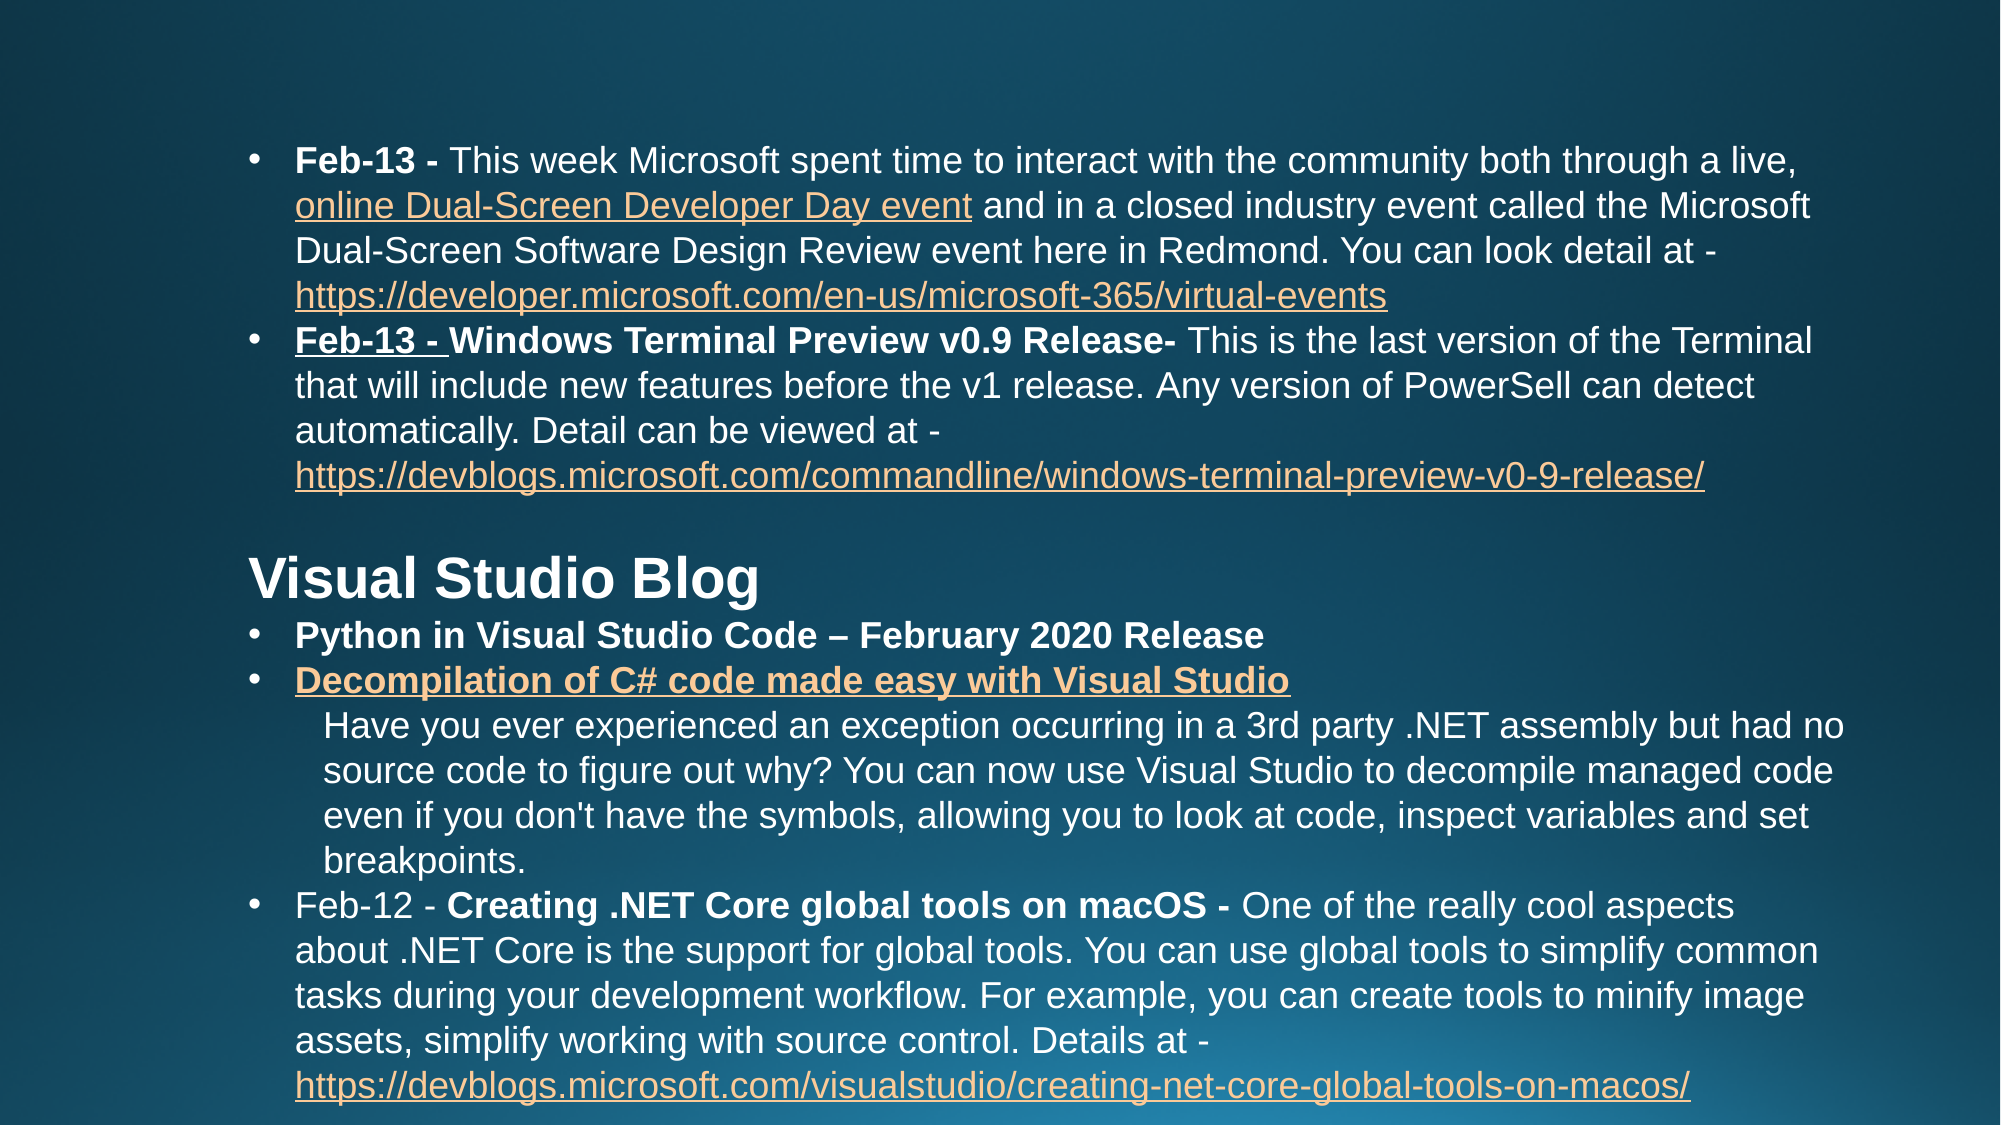

Feb-13 - This week Microsoft spent time to interact with the community both through a live, online Dual-Screen Developer Day event and in a closed industry event called the Microsoft Dual-Screen Software Design Review event here in Redmond. You can look detail at - https://developer.microsoft.com/en-us/microsoft-365/virtual-events
Feb-13 - Windows Terminal Preview v0.9 Release- This is the last version of the Terminal that will include new features before the v1 release. Any version of PowerSell can detect automatically. Detail can be viewed at - https://devblogs.microsoft.com/commandline/windows-terminal-preview-v0-9-release/

Visual Studio Blog
Python in Visual Studio Code – February 2020 Release
Decompilation of C# code made easy with Visual Studio
Have you ever experienced an exception occurring in a 3rd party .NET assembly but had no source code to figure out why? You can now use Visual Studio to decompile managed code even if you don't have the symbols, allowing you to look at code, inspect variables and set breakpoints.
Feb-12 - Creating .NET Core global tools on macOS - One of the really cool aspects about .NET Core is the support for global tools. You can use global tools to simplify common tasks during your development workflow. For example, you can create tools to minify image assets, simplify working with source control. Details at - https://devblogs.microsoft.com/visualstudio/creating-net-core-global-tools-on-macos/